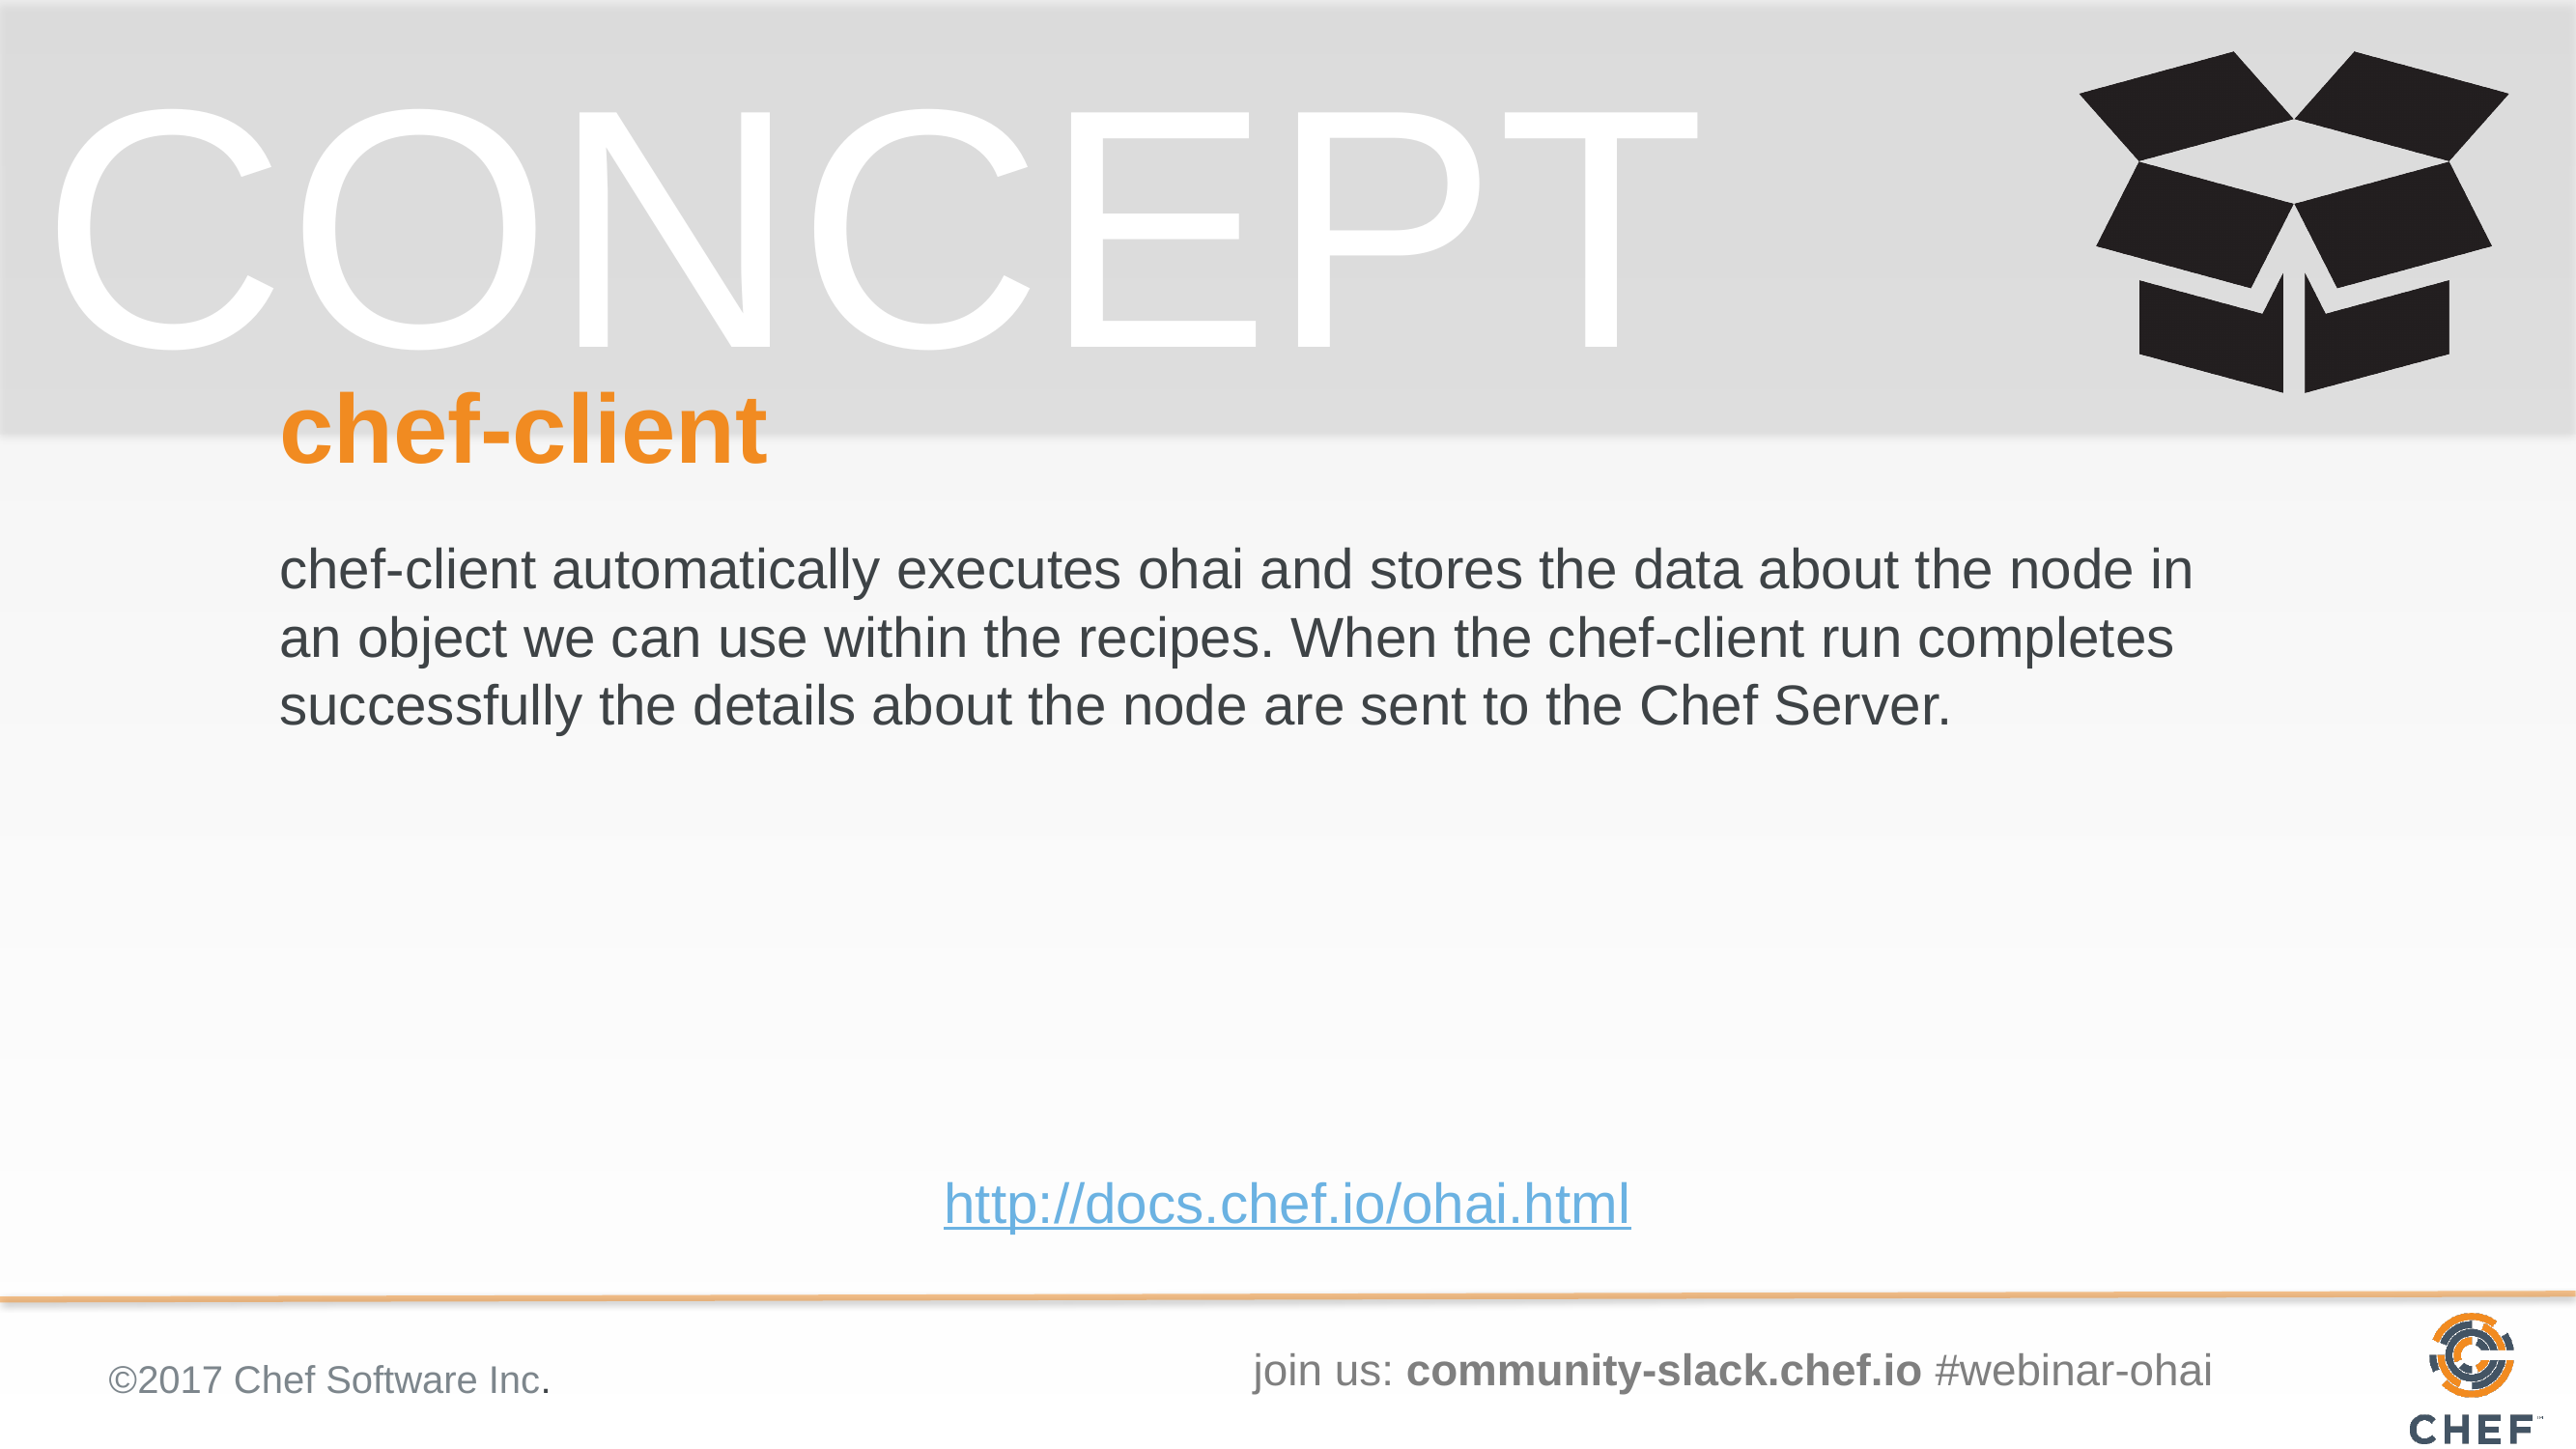

# chef-client
chef-client automatically executes ohai and stores the data about the node in an object we can use within the recipes. When the chef-client run completes successfully the details about the node are sent to the Chef Server.
http://docs.chef.io/ohai.html